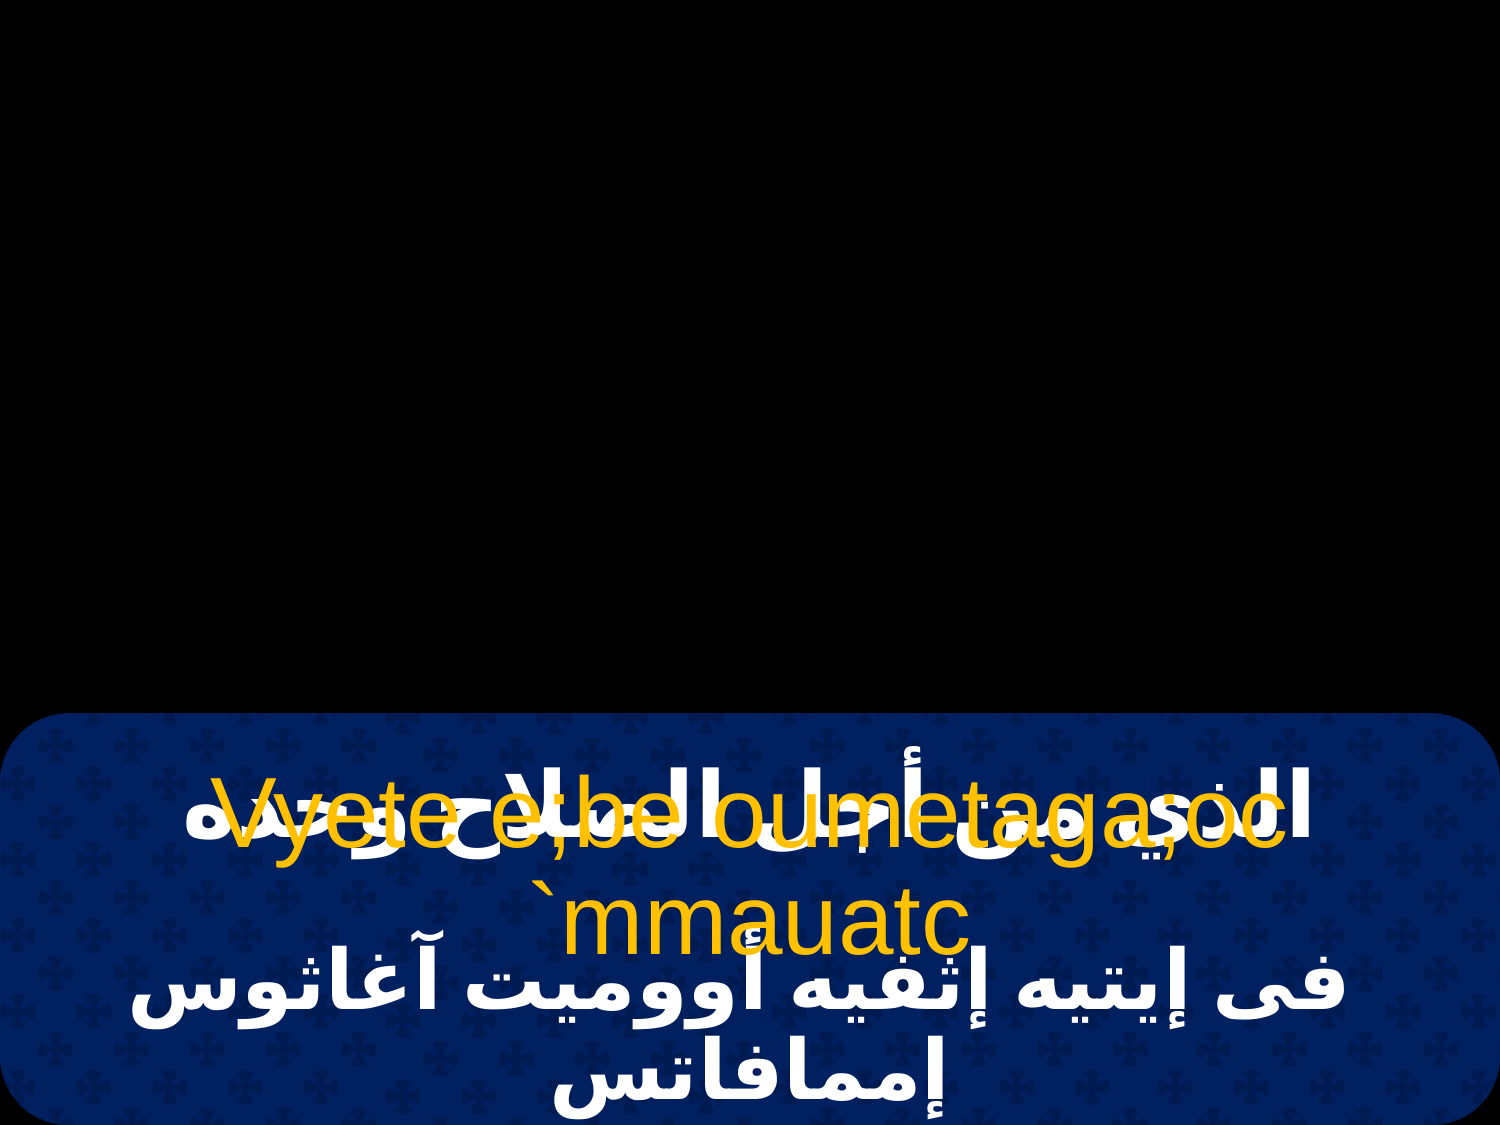

# الذي من أجل الصلاح وحده
Vyete e;be oumetaga;oc `mmauatc
 فى إيتيه إثفيه أووميت آغاثوس إممافاتس